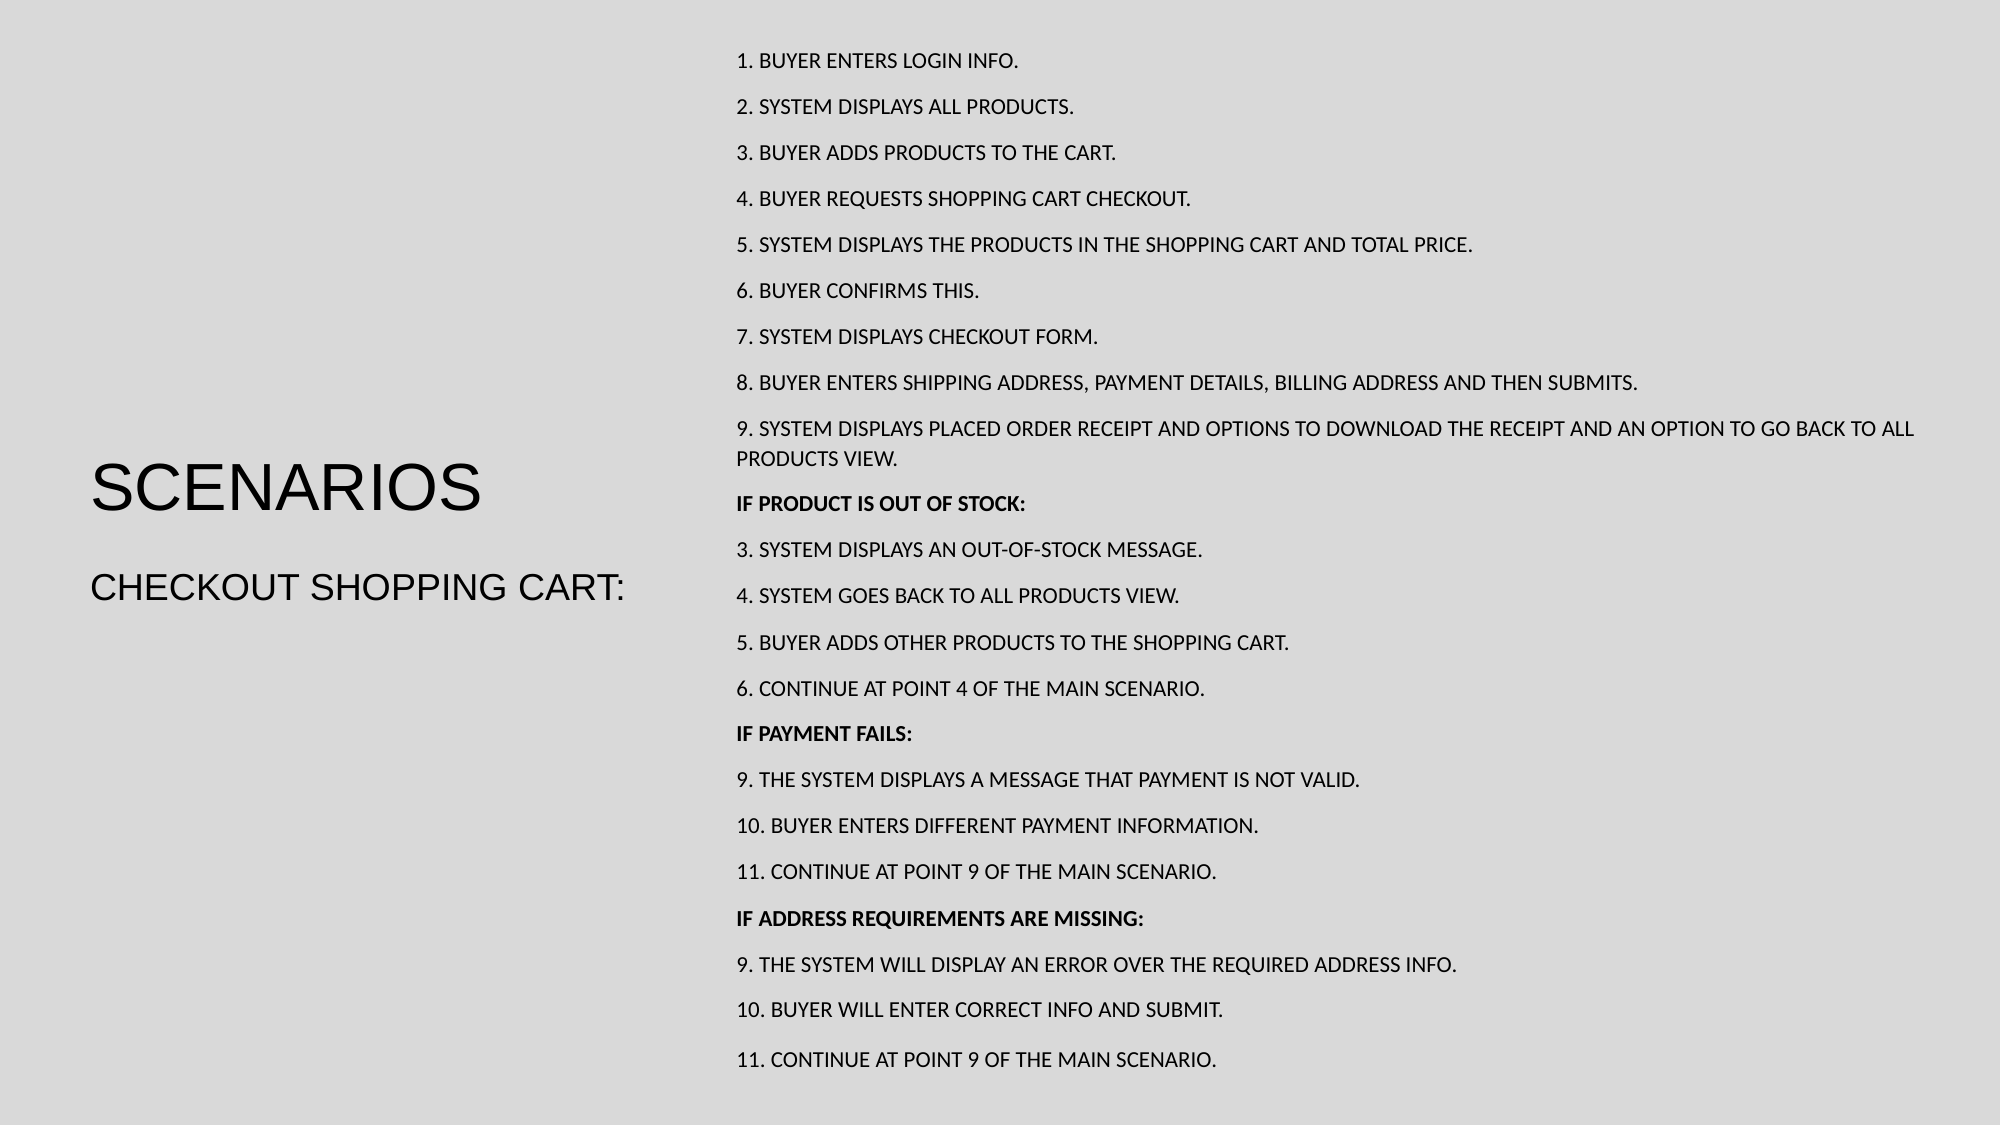

1. Buyer enters login info.
2. System displays all products.
3. Buyer adds Products to the cart.
4. Buyer requests shopping cart checkout.
5. System displays the products in the shopping cart and total price.
6. Buyer confirms this.
7. System displays checkout form.
8. Buyer enters shipping address, payment details, billing address and then submits.
9. System displays placed order receipt and options to download the receipt and an option to go back to all products view.
If product is out of stock:
3. System displays an out-of-stock message.
4. System goes back to all products view.
5. Buyer adds other products to the shopping cart.
6. continue at point 4 of the main scenario.
If payment fails:
9. The system displays a message that payment is not valid.
10. Buyer enters different payment information.
11. continue at point 9 of the main scenario.
If Address requirements are missing:
9. The system will display an error over the required address info.
10. Buyer will enter correct info and submit.
11. continue at point 9 of the main scenario.
# Scenarios checkout shopping cart: